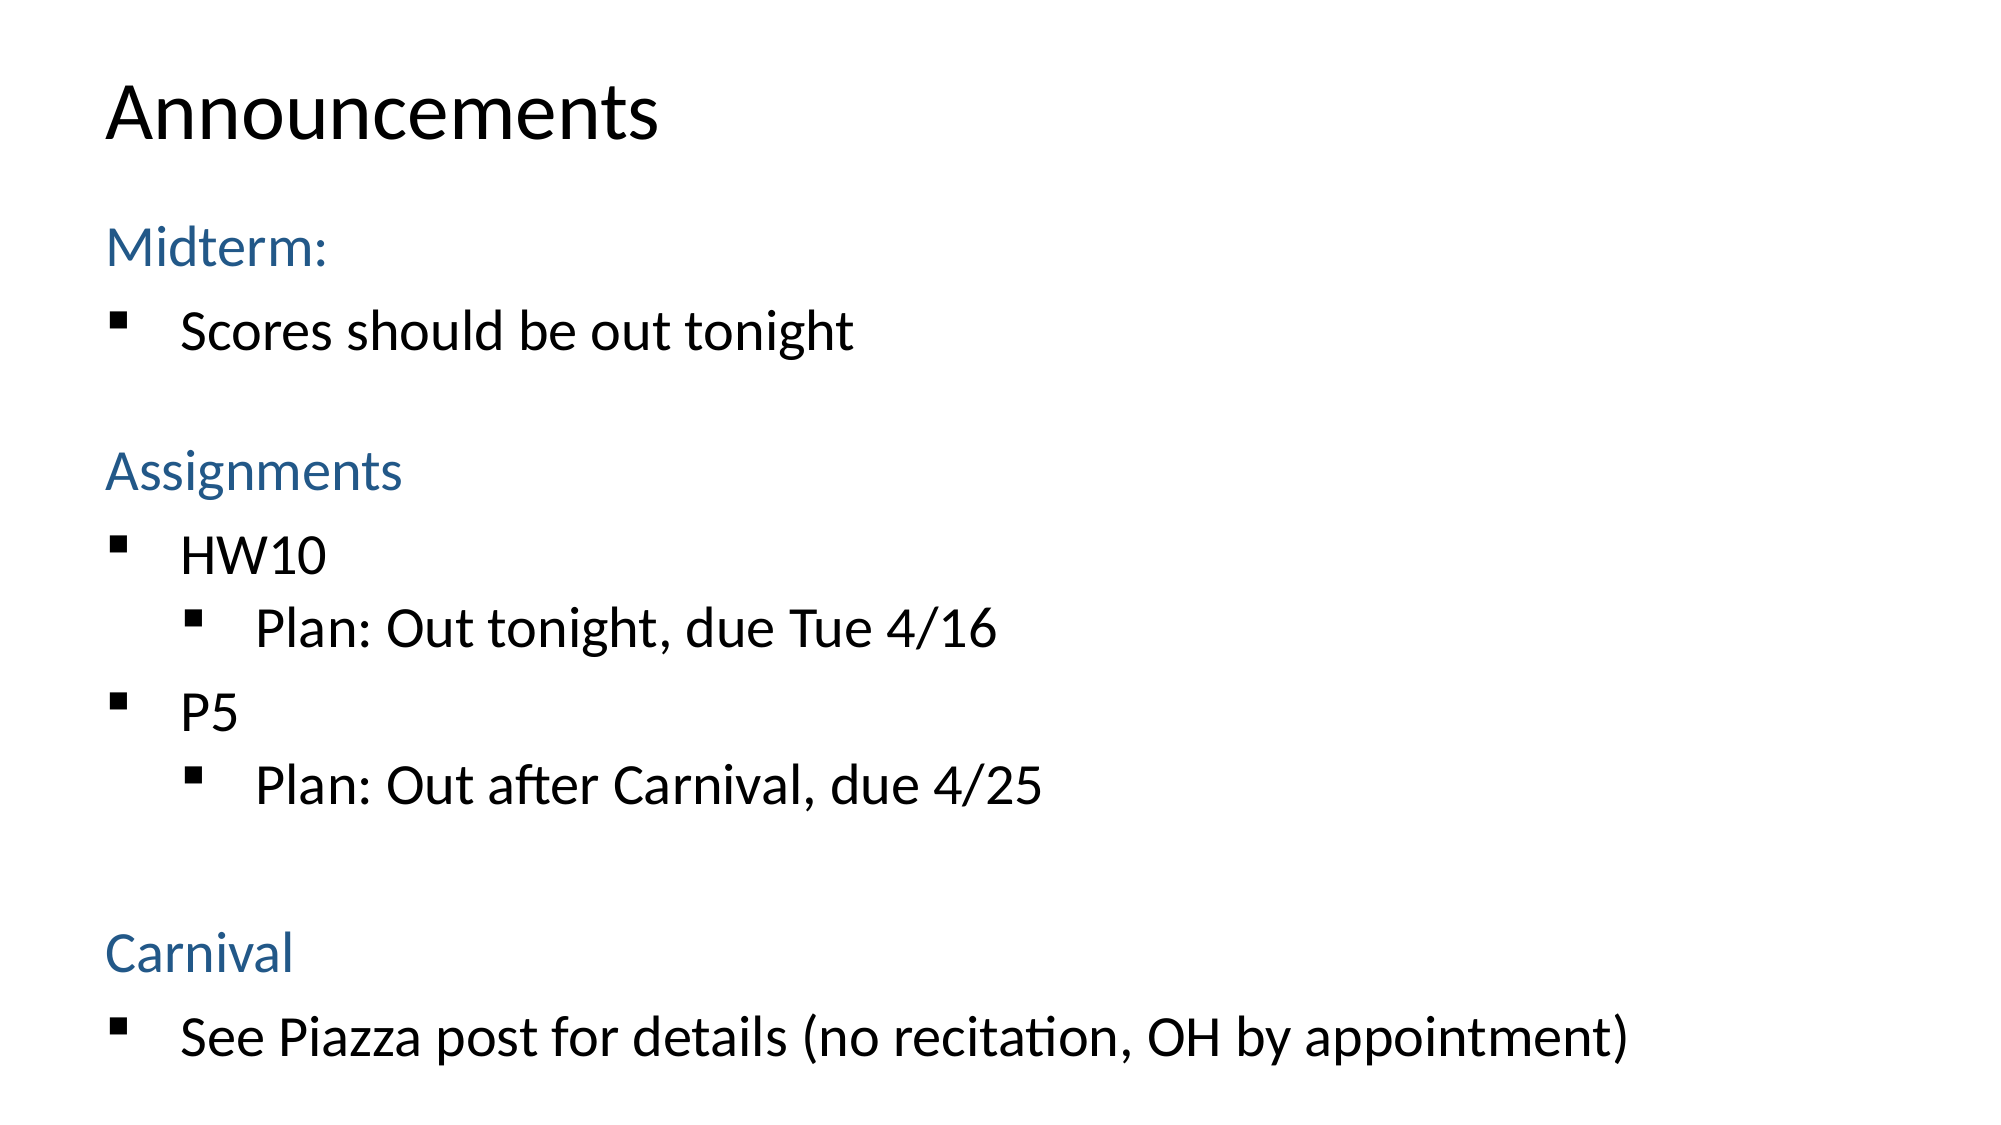

# Announcements
Midterm:
Scores should be out tonight

Assignments
HW10
Plan: Out tonight, due Tue 4/16
P5
Plan: Out after Carnival, due 4/25

Carnival
See Piazza post for details (no recitation, OH by appointment)